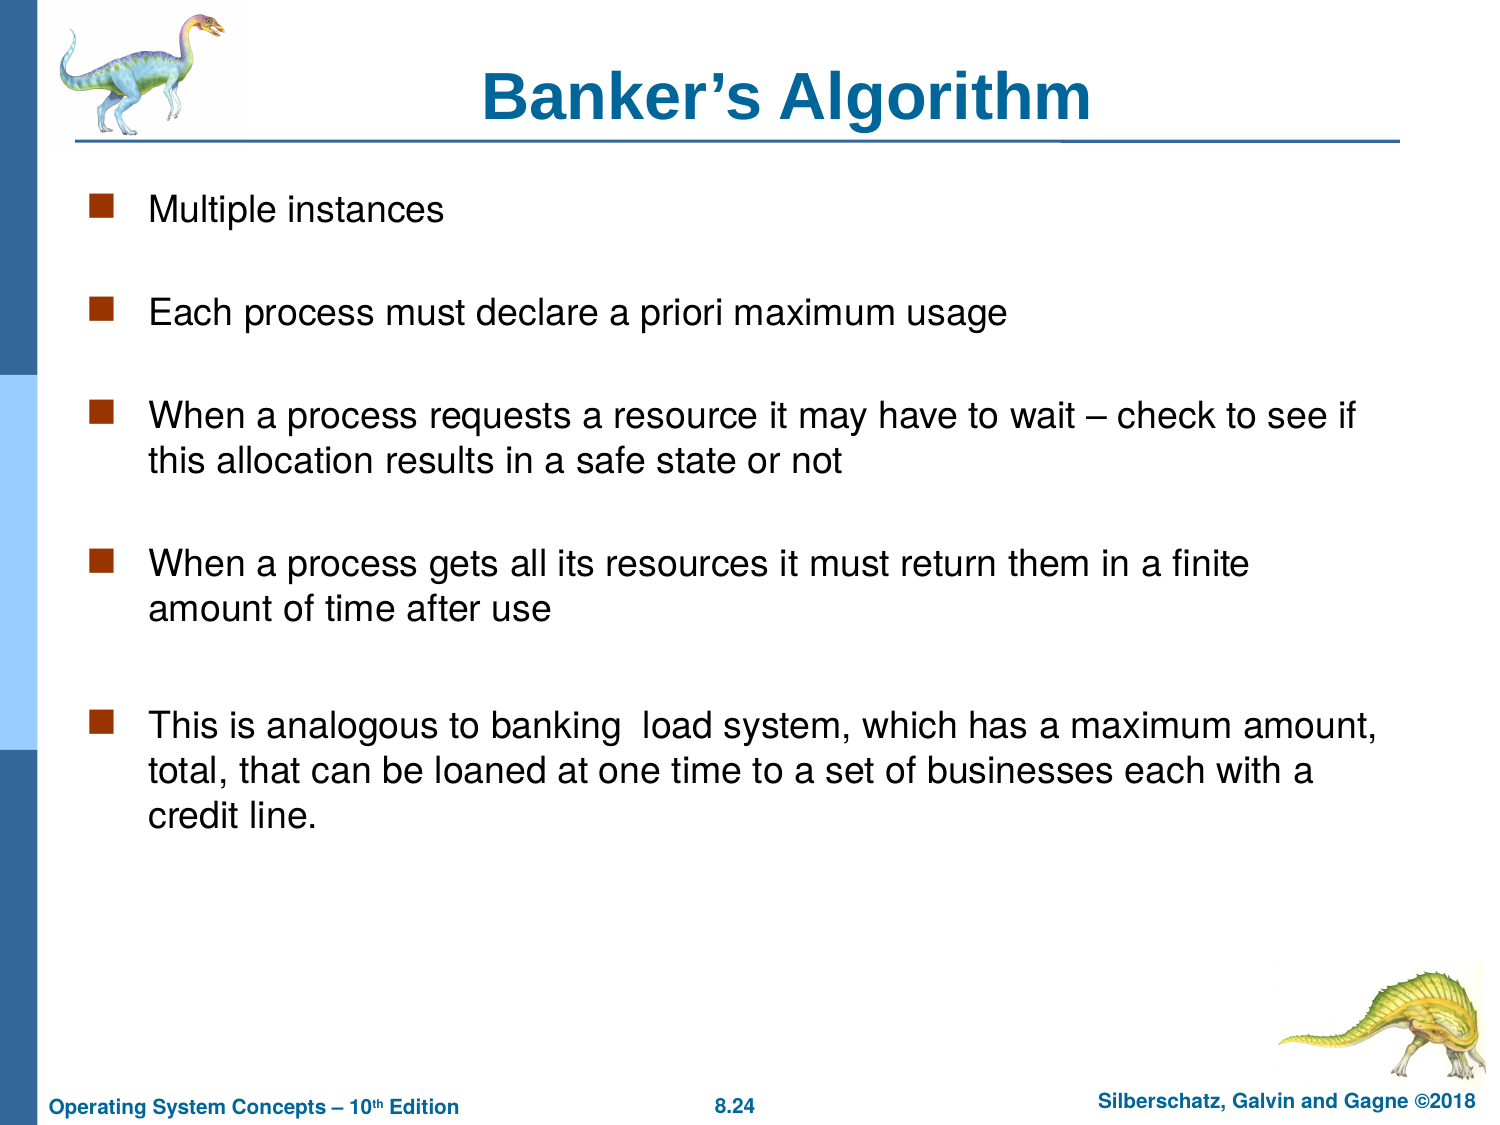

# Banker’s Algorithm
Multiple instances
Each process must declare a priori maximum usage
When a process requests a resource it may have to wait – check to see if this allocation results in a safe state or not
When a process gets all its resources it must return them in a finite amount of time after use

This is analogous to banking  load system, which has a maximum amount, total, that can be loaned at one time to a set of businesses each with a credit line.